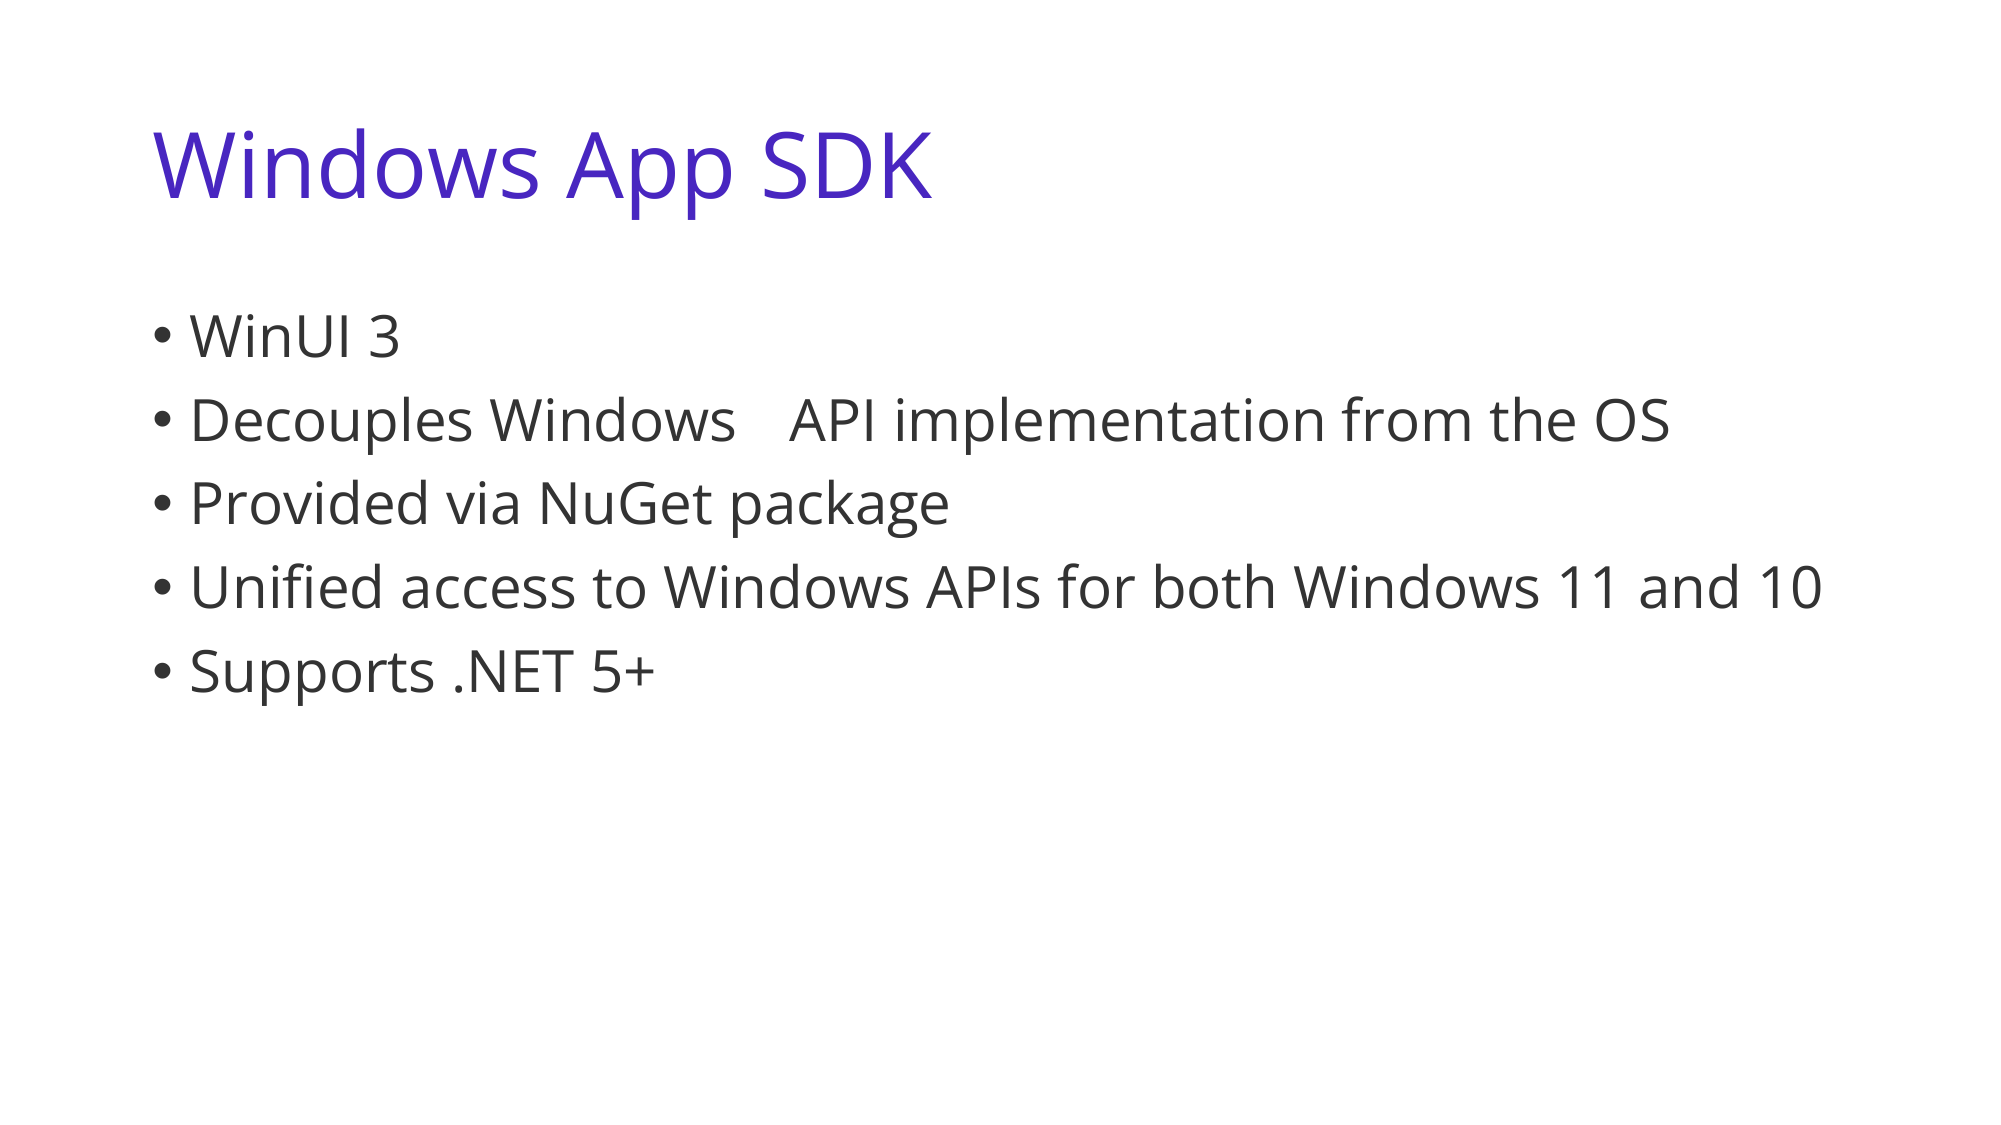

# Windows App SDK
WinUI 3
Decouples Windows	API implementation from the OS
Provided via NuGet package
Unified access to Windows APIs for both Windows 11 and 10
Supports .NET 5+